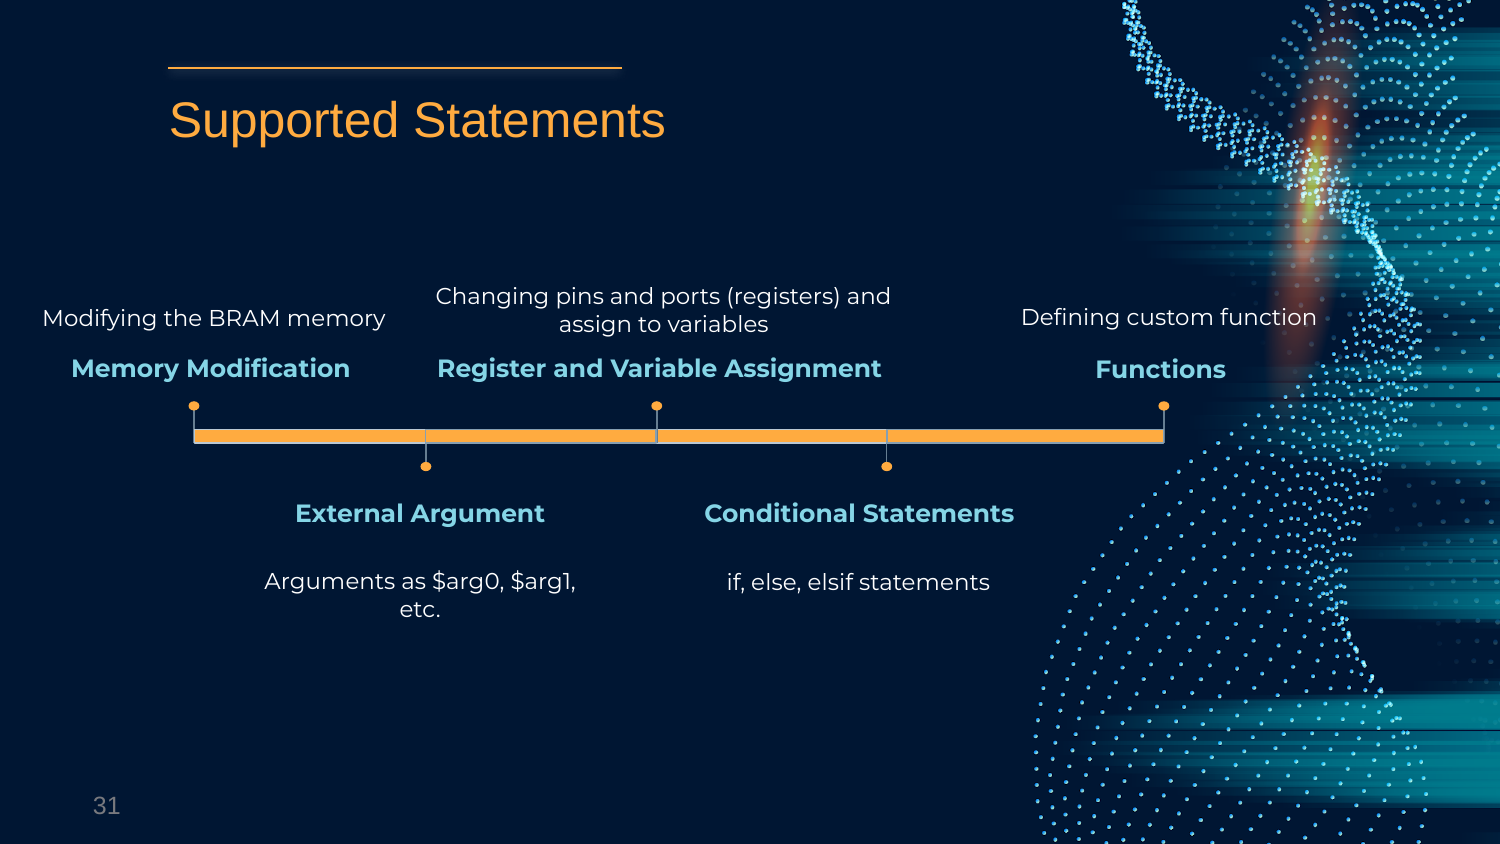

# Supported Statements
Changing pins and ports (registers) and assign to variables
Defining custom function
Modifying the BRAM memory
Register and Variable Assignment
Memory Modification
Functions

External Argument
Conditional Statements
Arguments as $arg0, $arg1, etc.
if, else, elsif statements
31